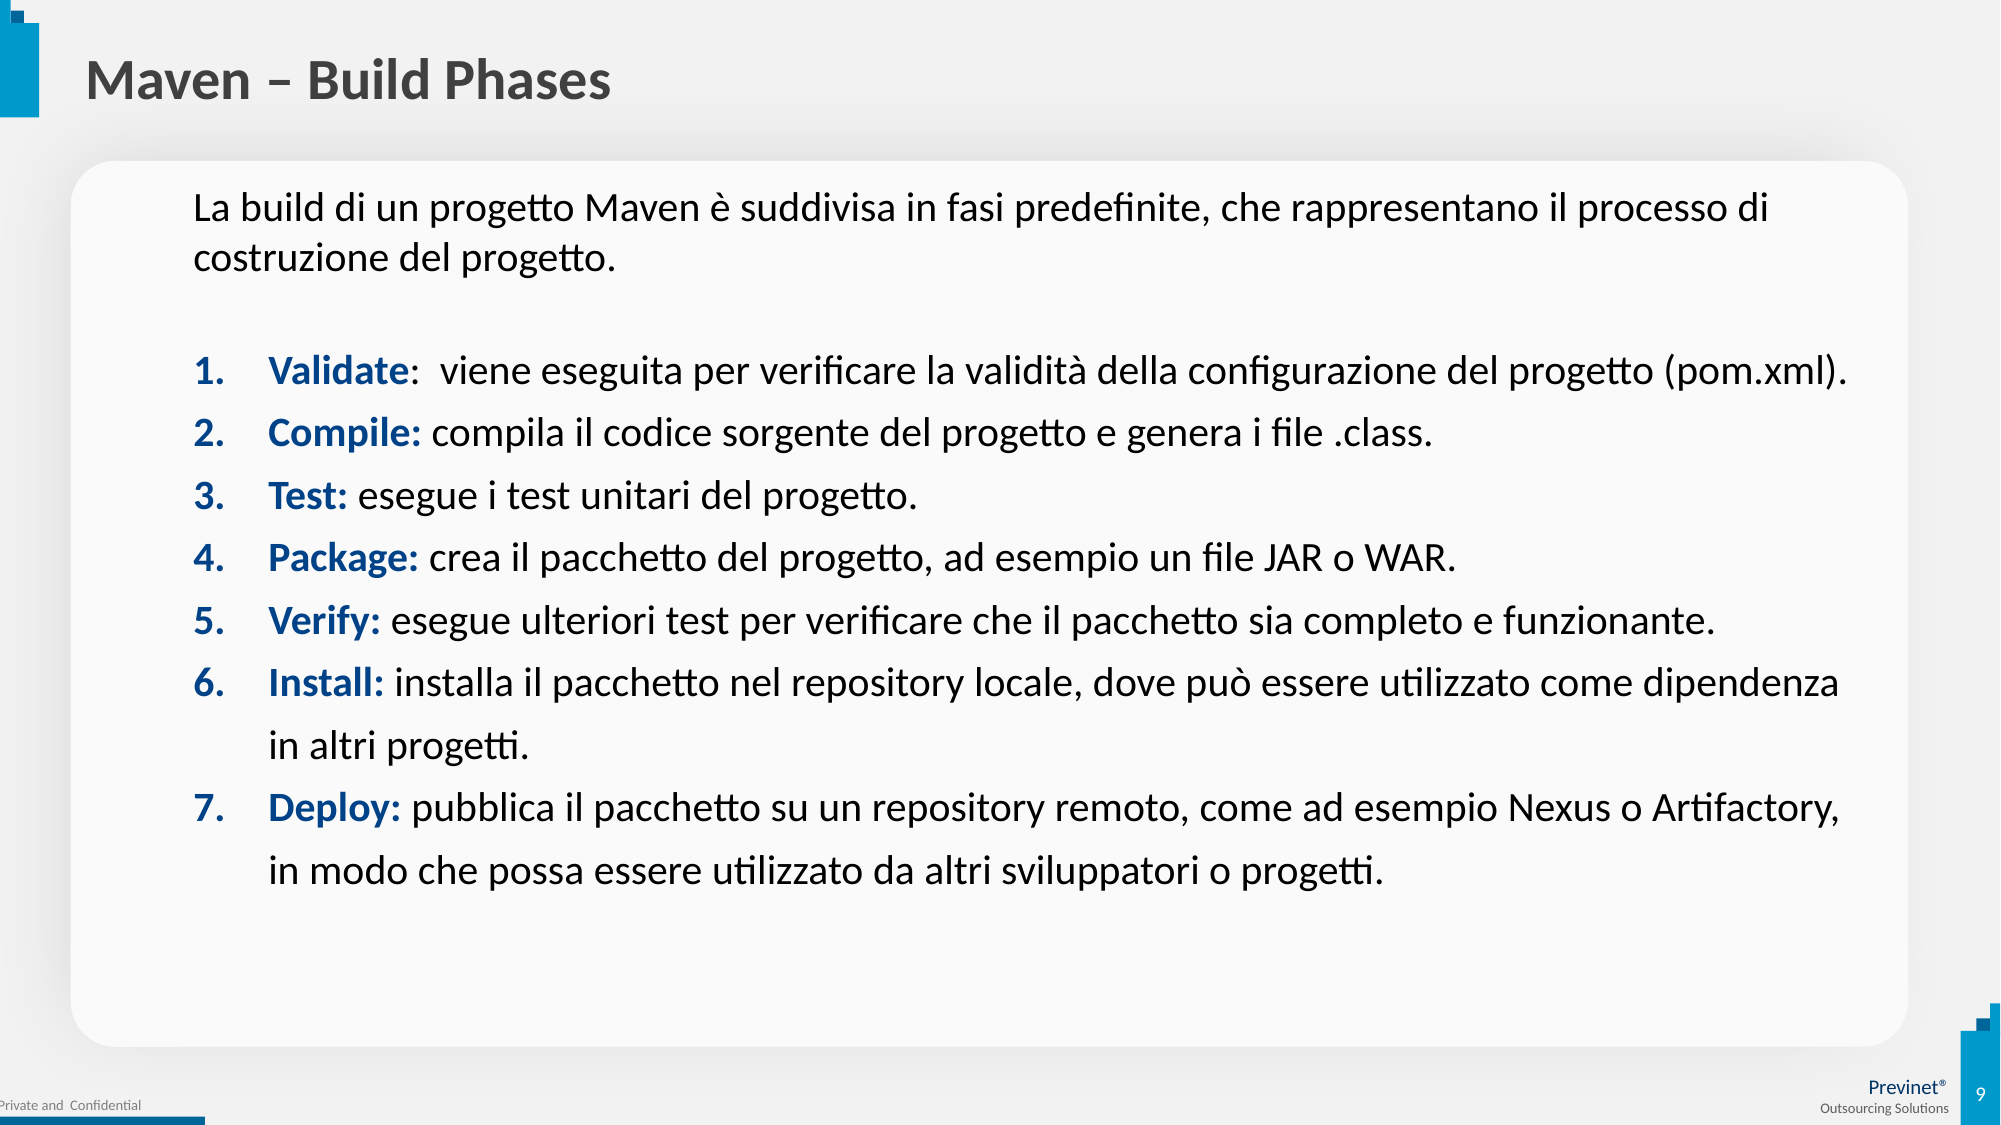

# Maven – Build Phases

La build di un progetto Maven è suddivisa in fasi predefinite, che rappresentano il processo di costruzione del progetto.

Validate:  viene eseguita per verificare la validità della configurazione del progetto (pom.xml).
Compile: compila il codice sorgente del progetto e genera i file .class.
Test: esegue i test unitari del progetto.
Package: crea il pacchetto del progetto, ad esempio un file JAR o WAR.
Verify: esegue ulteriori test per verificare che il pacchetto sia completo e funzionante.
Install: installa il pacchetto nel repository locale, dove può essere utilizzato come dipendenza in altri progetti.
Deploy: pubblica il pacchetto su un repository remoto, come ad esempio Nexus o Artifactory, in modo che possa essere utilizzato da altri sviluppatori o progetti.